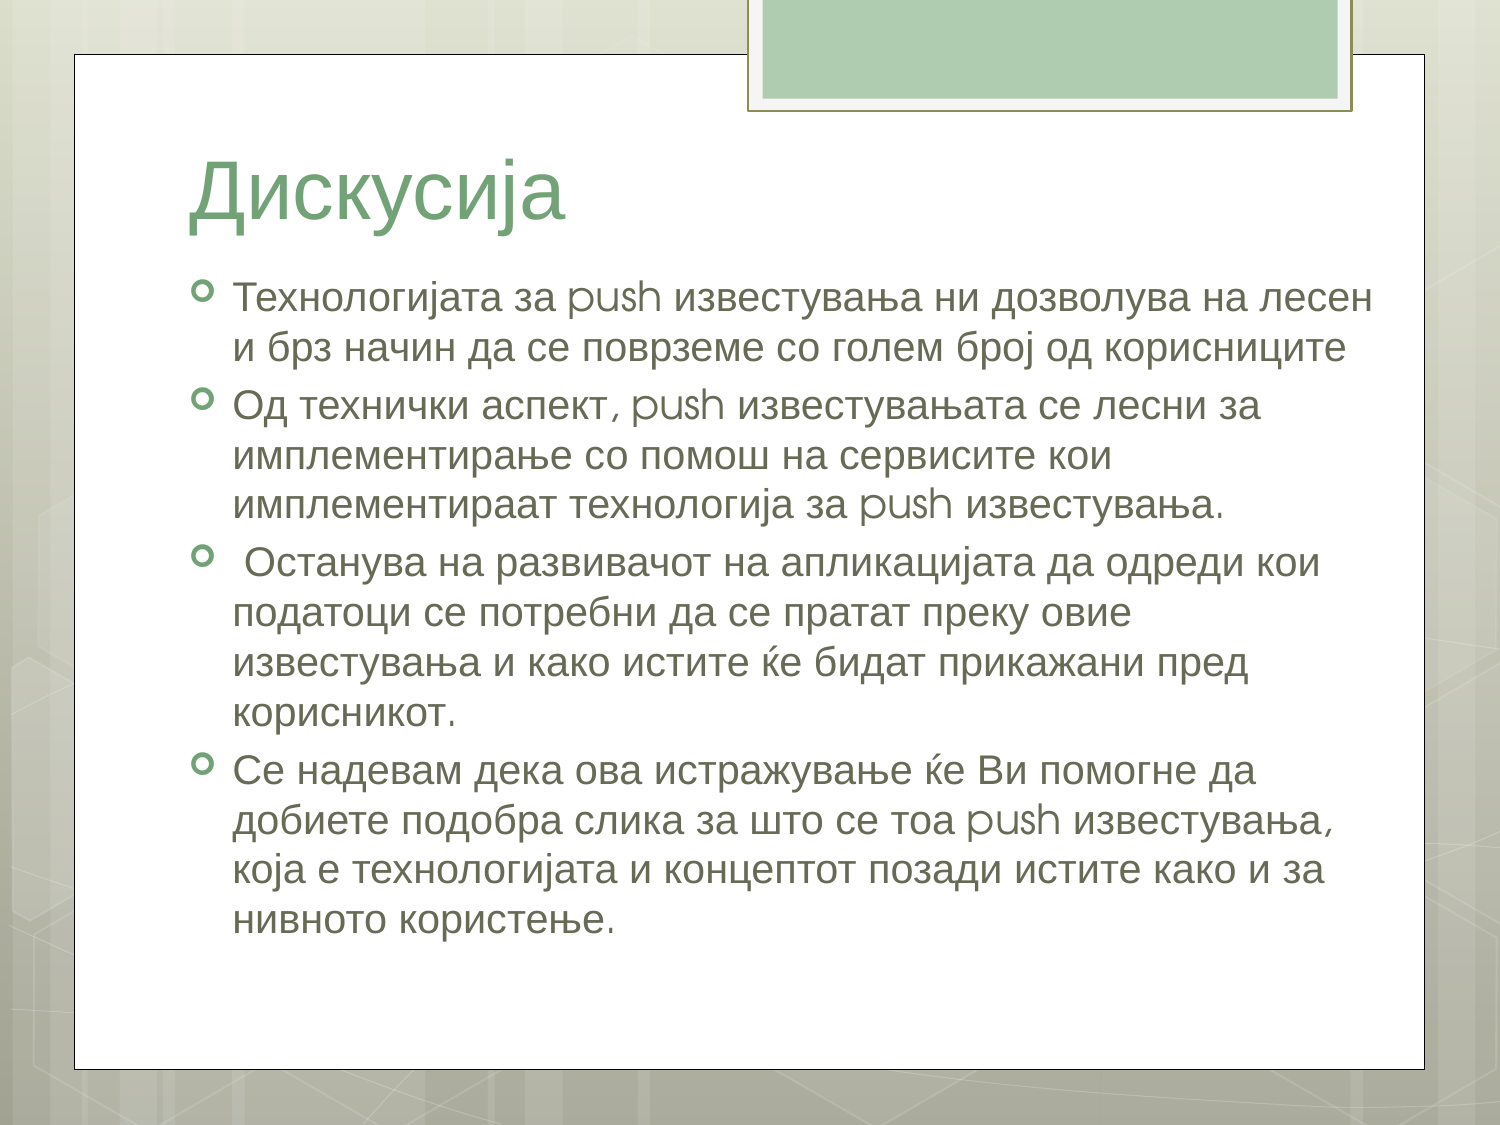

# Дискусија
Технологијата за push известувања ни дозволува на лесен и брз начин да се поврземе со голем број од корисниците
Од технички аспект, push известувањата се лесни за имплементирање со помош на сервисите кои имплементираат технологија за push известувања.
 Останува на развивачот на апликацијата да одреди кои податоци се потребни да се пратат преку овие известувања и како истите ќе бидат прикажани пред корисникот.
Се надевам дека ова истражување ќе Ви помогне да добиете подобра слика за што се тоа push известувања, која е технологијата и концептот позади истите како и за нивното користење.